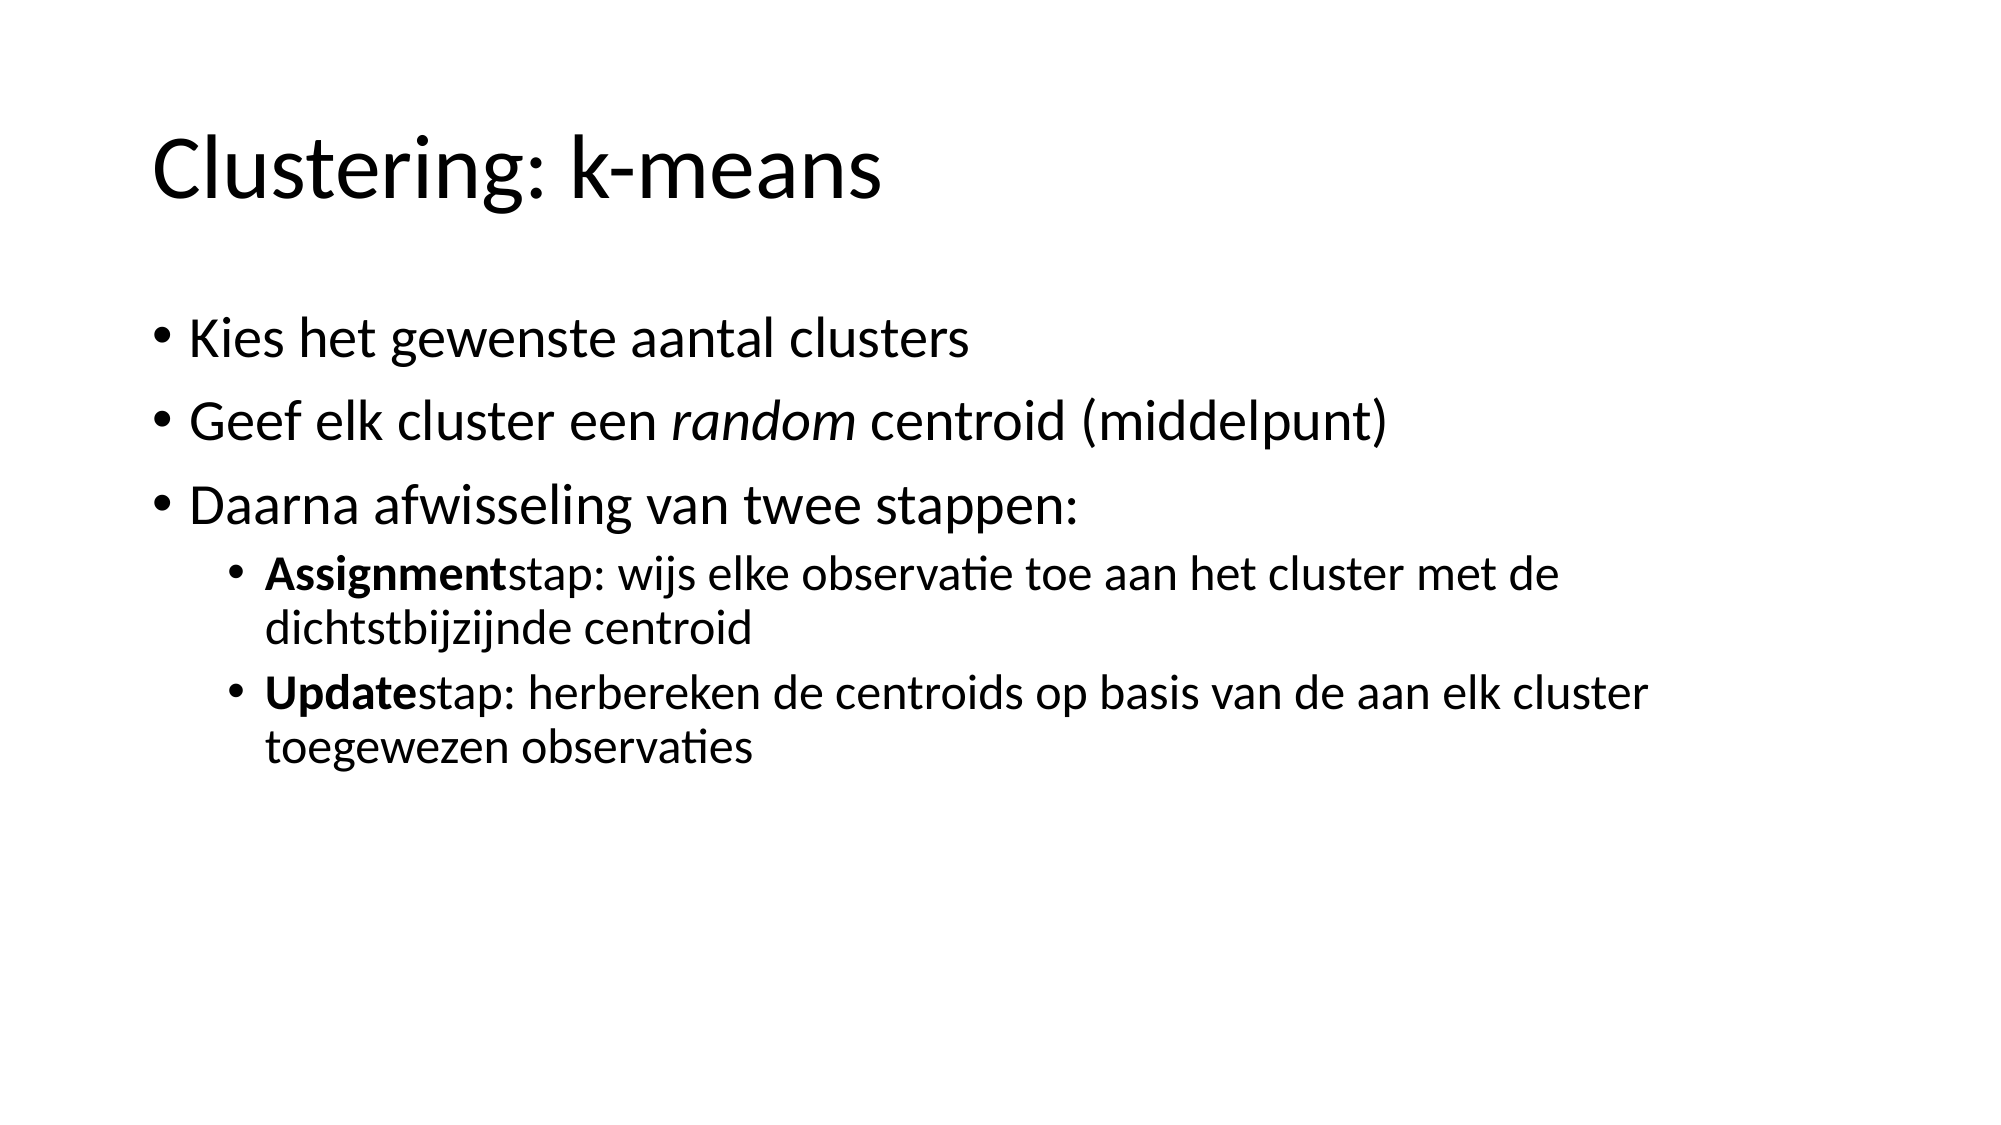

# Clustering: k-means
Kies het gewenste aantal clusters
Geef elk cluster een random centroid (middelpunt)
Daarna afwisseling van twee stappen:
Assignmentstap: wijs elke observatie toe aan het cluster met de dichtstbijzijnde centroid
Updatestap: herbereken de centroids op basis van de aan elk cluster toegewezen observaties